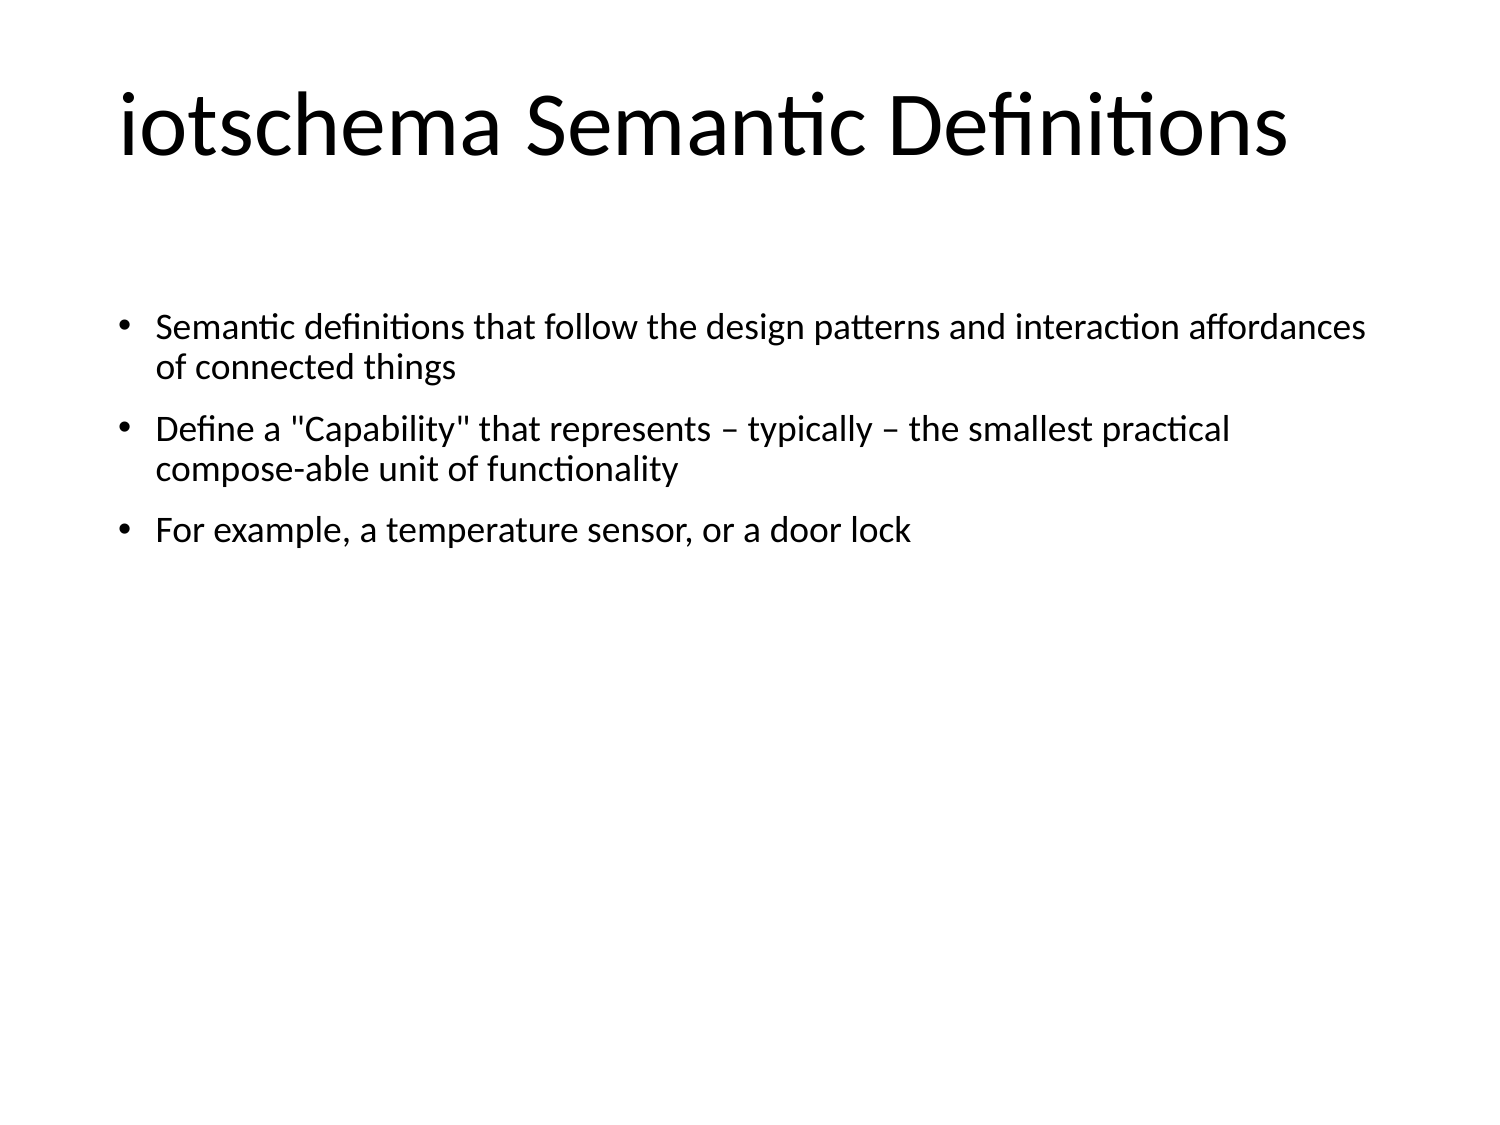

iotschema Semantic Definitions
Semantic definitions that follow the design patterns and interaction affordances of connected things
Define a "Capability" that represents – typically – the smallest practical compose-able unit of functionality
For example, a temperature sensor, or a door lock